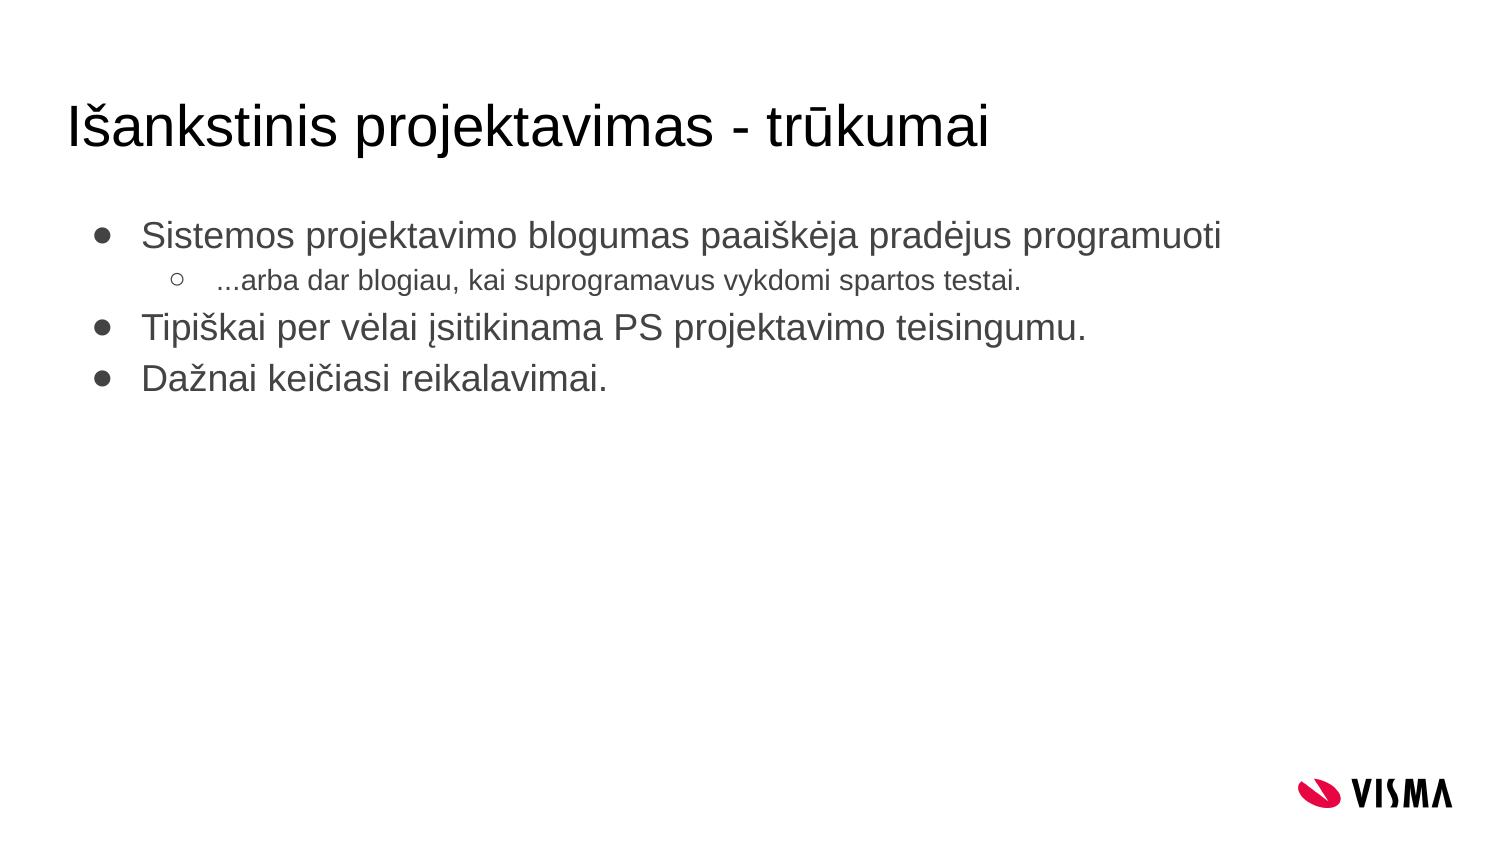

# Išankstinis projektavimas - trūkumai
Sistemos projektavimo blogumas paaiškėja pradėjus programuoti
...arba dar blogiau, kai suprogramavus vykdomi spartos testai.
Tipiškai per vėlai įsitikinama PS projektavimo teisingumu.
Dažnai keičiasi reikalavimai.